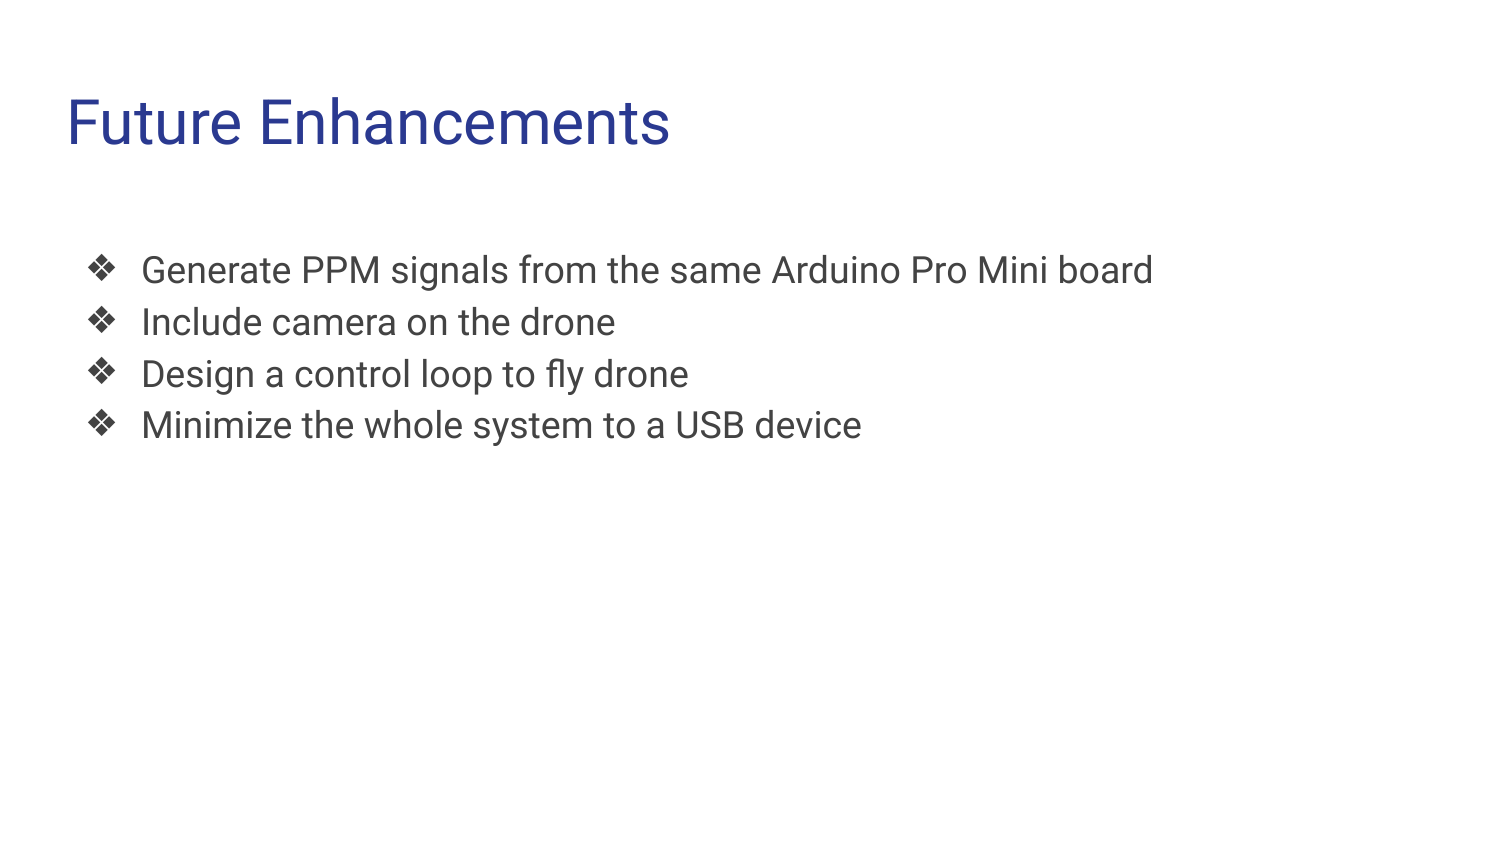

Future Enhancements
Generate PPM signals from the same Arduino Pro Mini board
Include camera on the drone
Design a control loop to fly drone
Minimize the whole system to a USB device